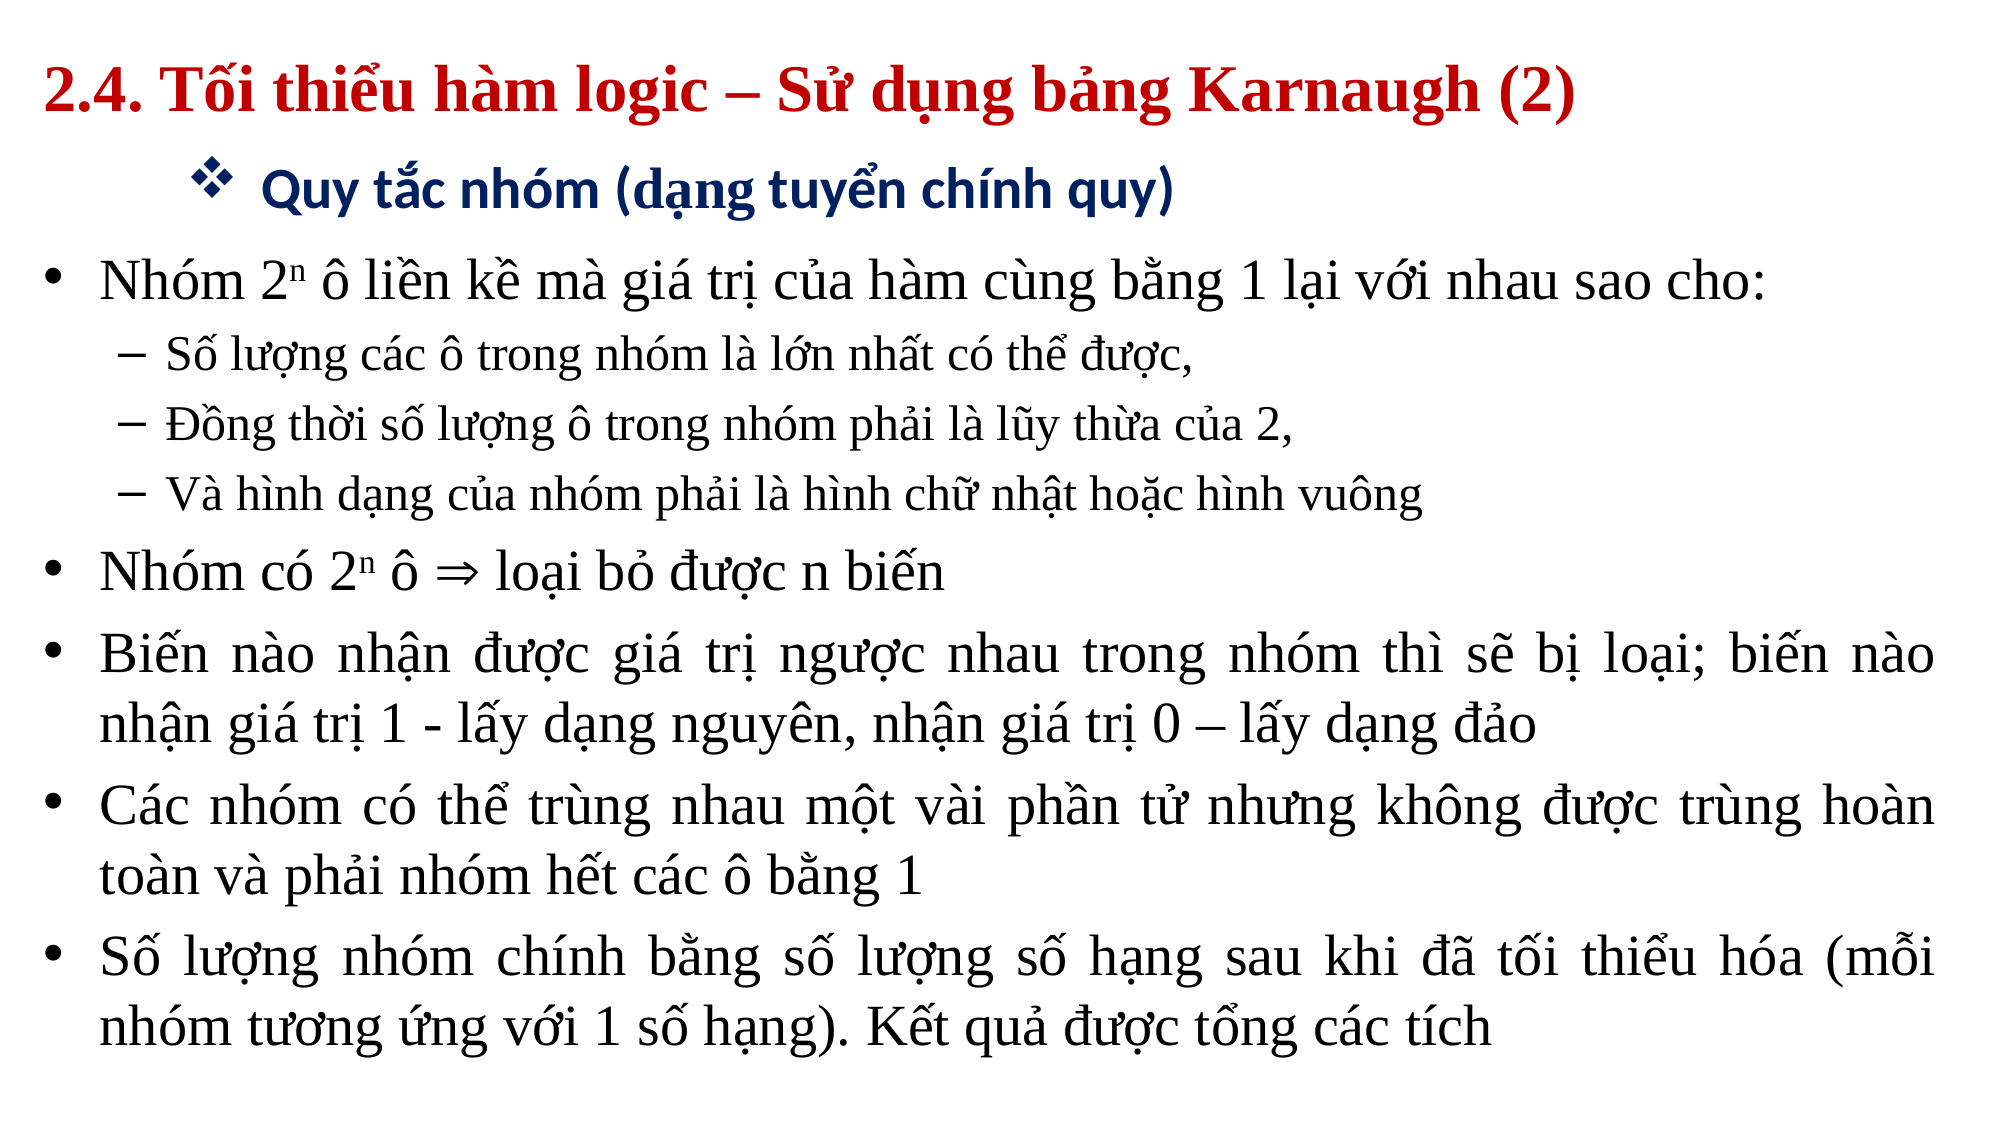

2.4. Tối thiểu hàm logic – Sử dụng bảng Karnaugh (2)
# Quy tắc nhóm (dạng tuyển chính quy)
Nhóm 2n ô liền kề mà giá trị của hàm cùng bằng 1 lại với nhau sao cho:
Số lượng các ô trong nhóm là lớn nhất có thể được,
Đồng thời số lượng ô trong nhóm phải là lũy thừa của 2,
Và hình dạng của nhóm phải là hình chữ nhật hoặc hình vuông
Nhóm có 2n ô ⇒ loại bỏ được n biến
Biến nào nhận được giá trị ngược nhau trong nhóm thì sẽ bị loại; biến nào nhận giá trị 1 - lấy dạng nguyên, nhận giá trị 0 – lấy dạng đảo
Các nhóm có thể trùng nhau một vài phần tử nhưng không được trùng hoàn toàn và phải nhóm hết các ô bằng 1
Số lượng nhóm chính bằng số lượng số hạng sau khi đã tối thiểu hóa (mỗi nhóm tương ứng với 1 số hạng). Kết quả được tổng các tích
45